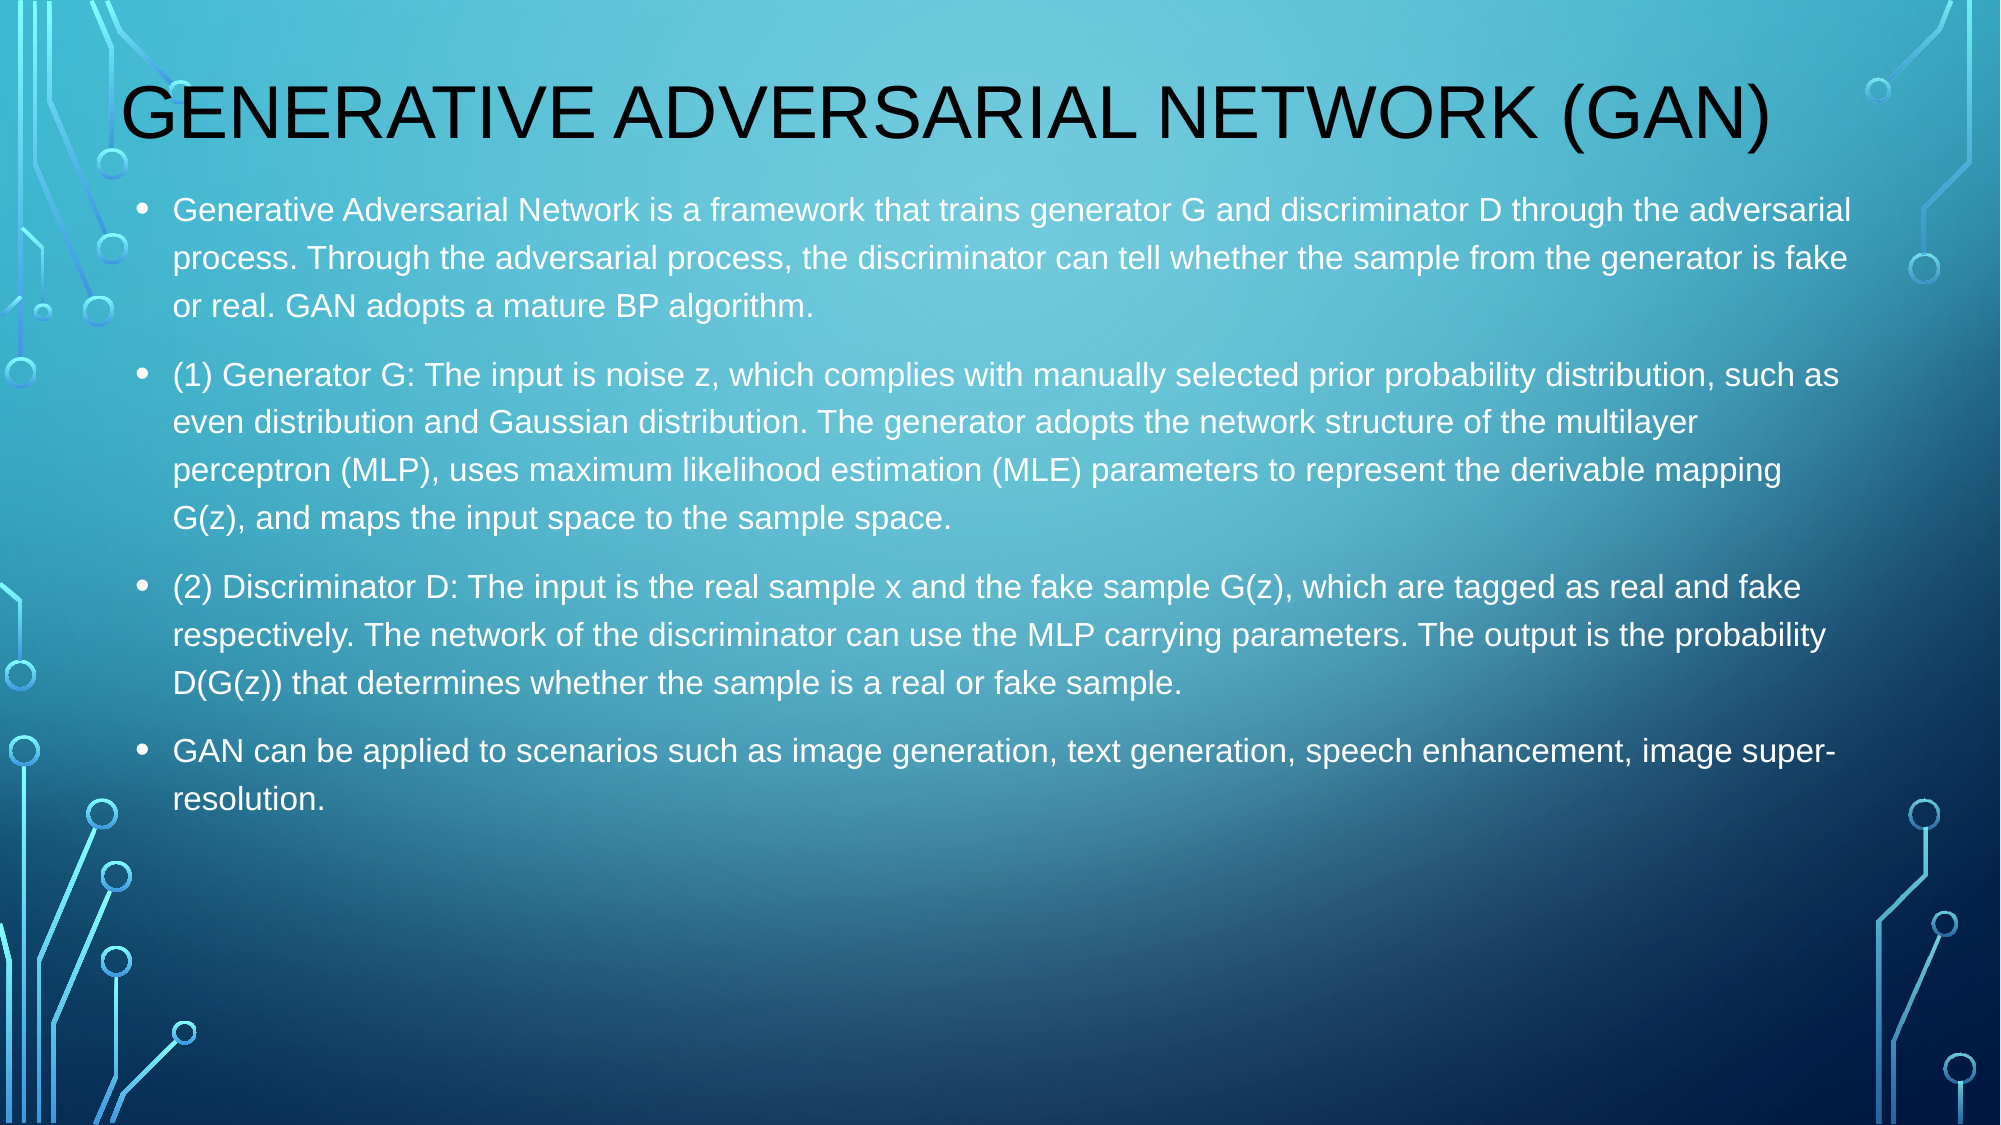

# Generative Adversarial Network (GAN)
Generative Adversarial Network is a framework that trains generator G and discriminator D through the adversarial process. Through the adversarial process, the discriminator can tell whether the sample from the generator is fake or real. GAN adopts a mature BP algorithm.
(1) Generator G: The input is noise z, which complies with manually selected prior probability distribution, such as even distribution and Gaussian distribution. The generator adopts the network structure of the multilayer perceptron (MLP), uses maximum likelihood estimation (MLE) parameters to represent the derivable mapping G(z), and maps the input space to the sample space.
(2) Discriminator D: The input is the real sample x and the fake sample G(z), which are tagged as real and fake respectively. The network of the discriminator can use the MLP carrying parameters. The output is the probability D(G(z)) that determines whether the sample is a real or fake sample.
GAN can be applied to scenarios such as image generation, text generation, speech enhancement, image super-resolution.